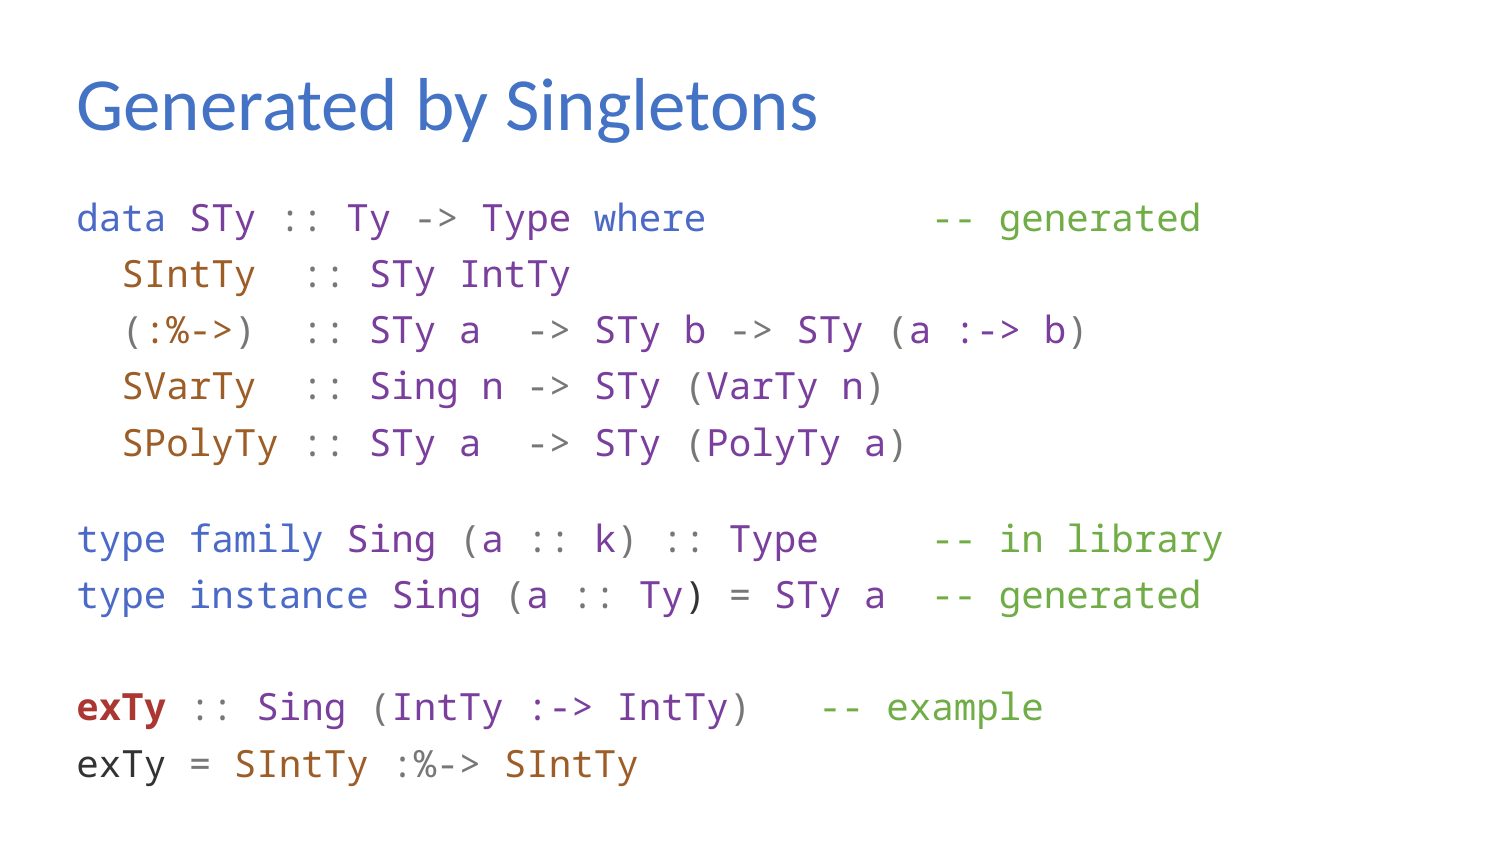

# Generated by Singletons
data STy :: Ty -> Type where          -- generated
  SIntTy  :: STy IntTy
  (:%->)  :: STy a  -> STy b -> STy (a :-> b)
  SVarTy  :: Sing n -> STy (VarTy n)
  SPolyTy :: STy a  -> STy (PolyTy a)
type family Sing (a :: k) :: Type     -- in library
type instance Sing (a :: Ty) = STy a  -- generated

exTy :: Sing (IntTy :-> IntTy)   -- example
exTy = SIntTy :%-> SIntTy